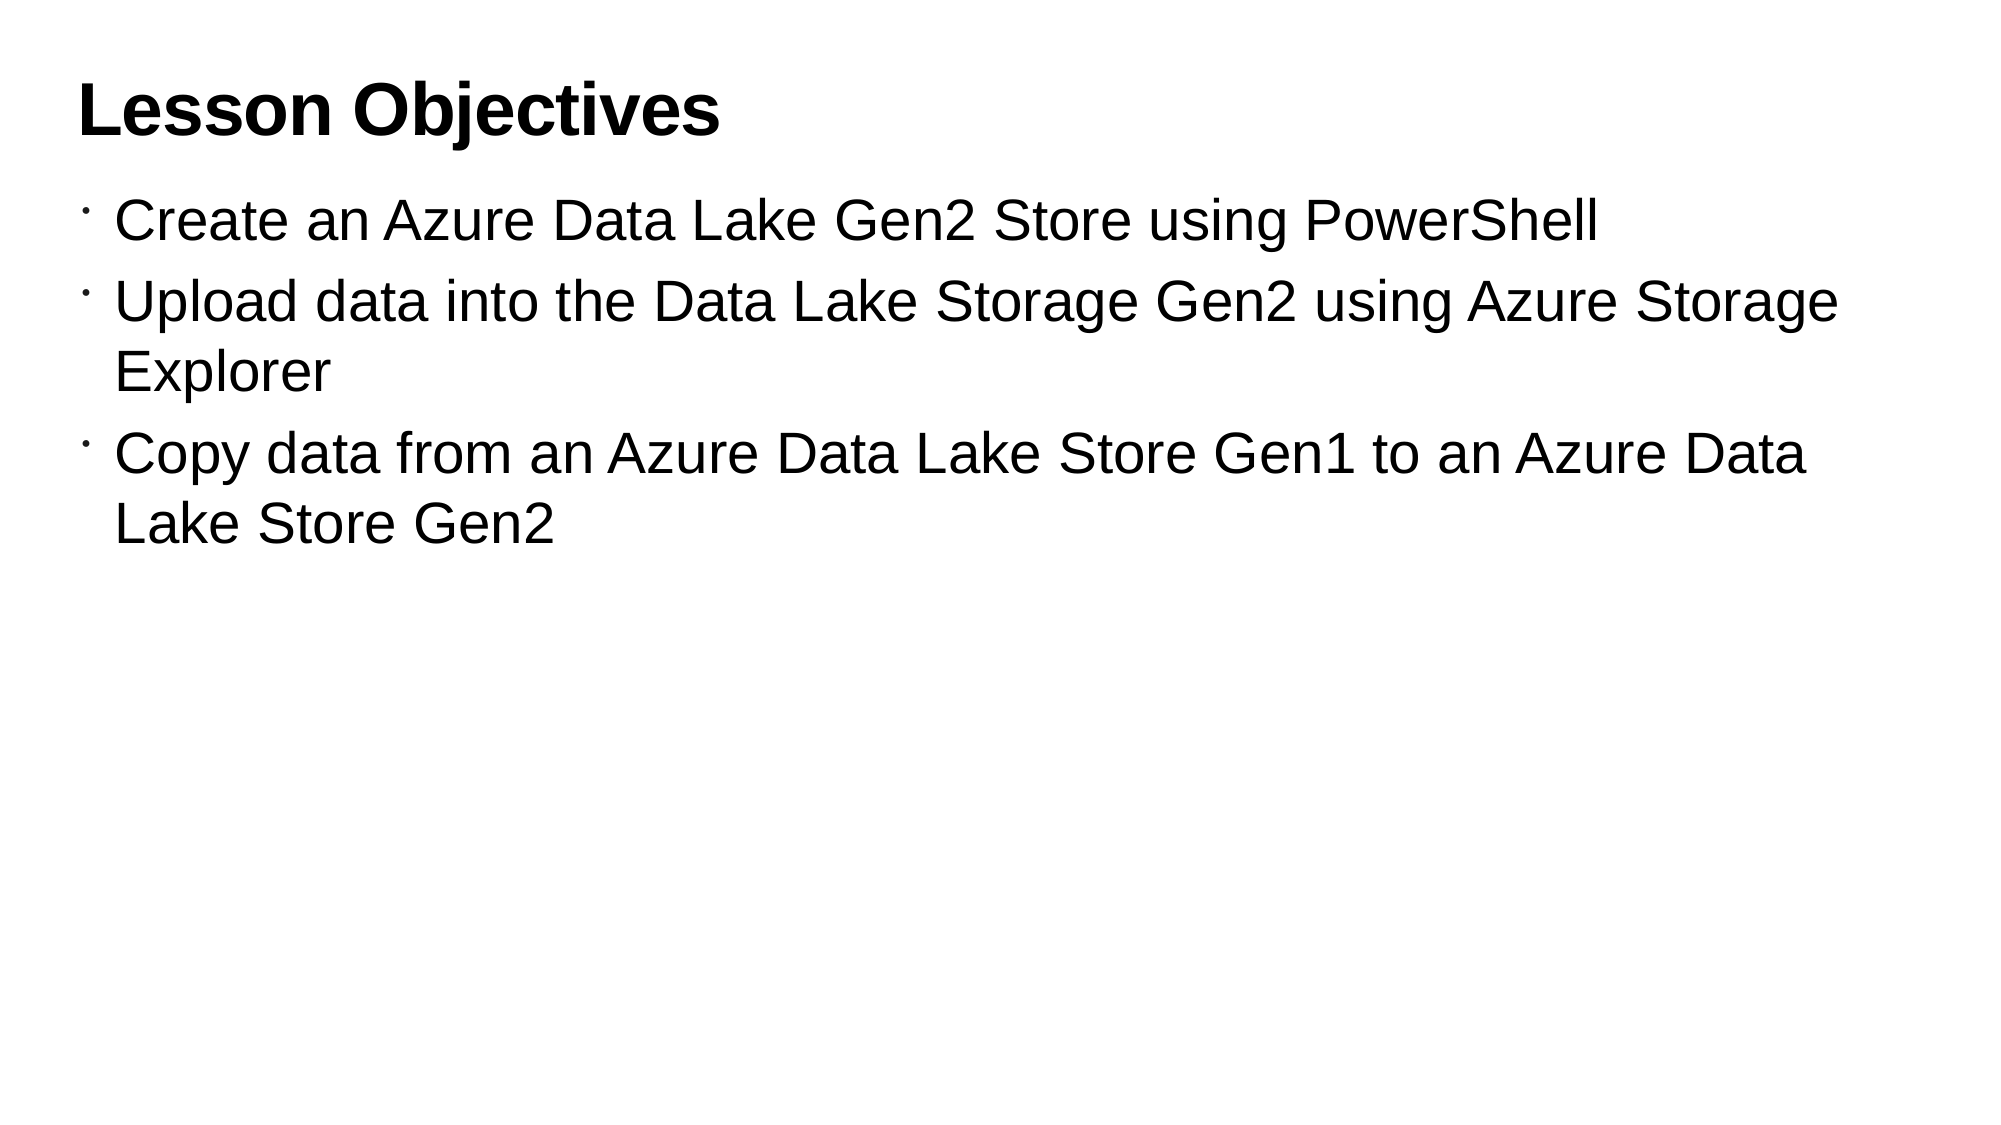

# Lesson Objectives
Create an Azure Data Lake Gen2 Store using PowerShell
Upload data into the Data Lake Storage Gen2 using Azure Storage Explorer
Copy data from an Azure Data Lake Store Gen1 to an Azure Data Lake Store Gen2